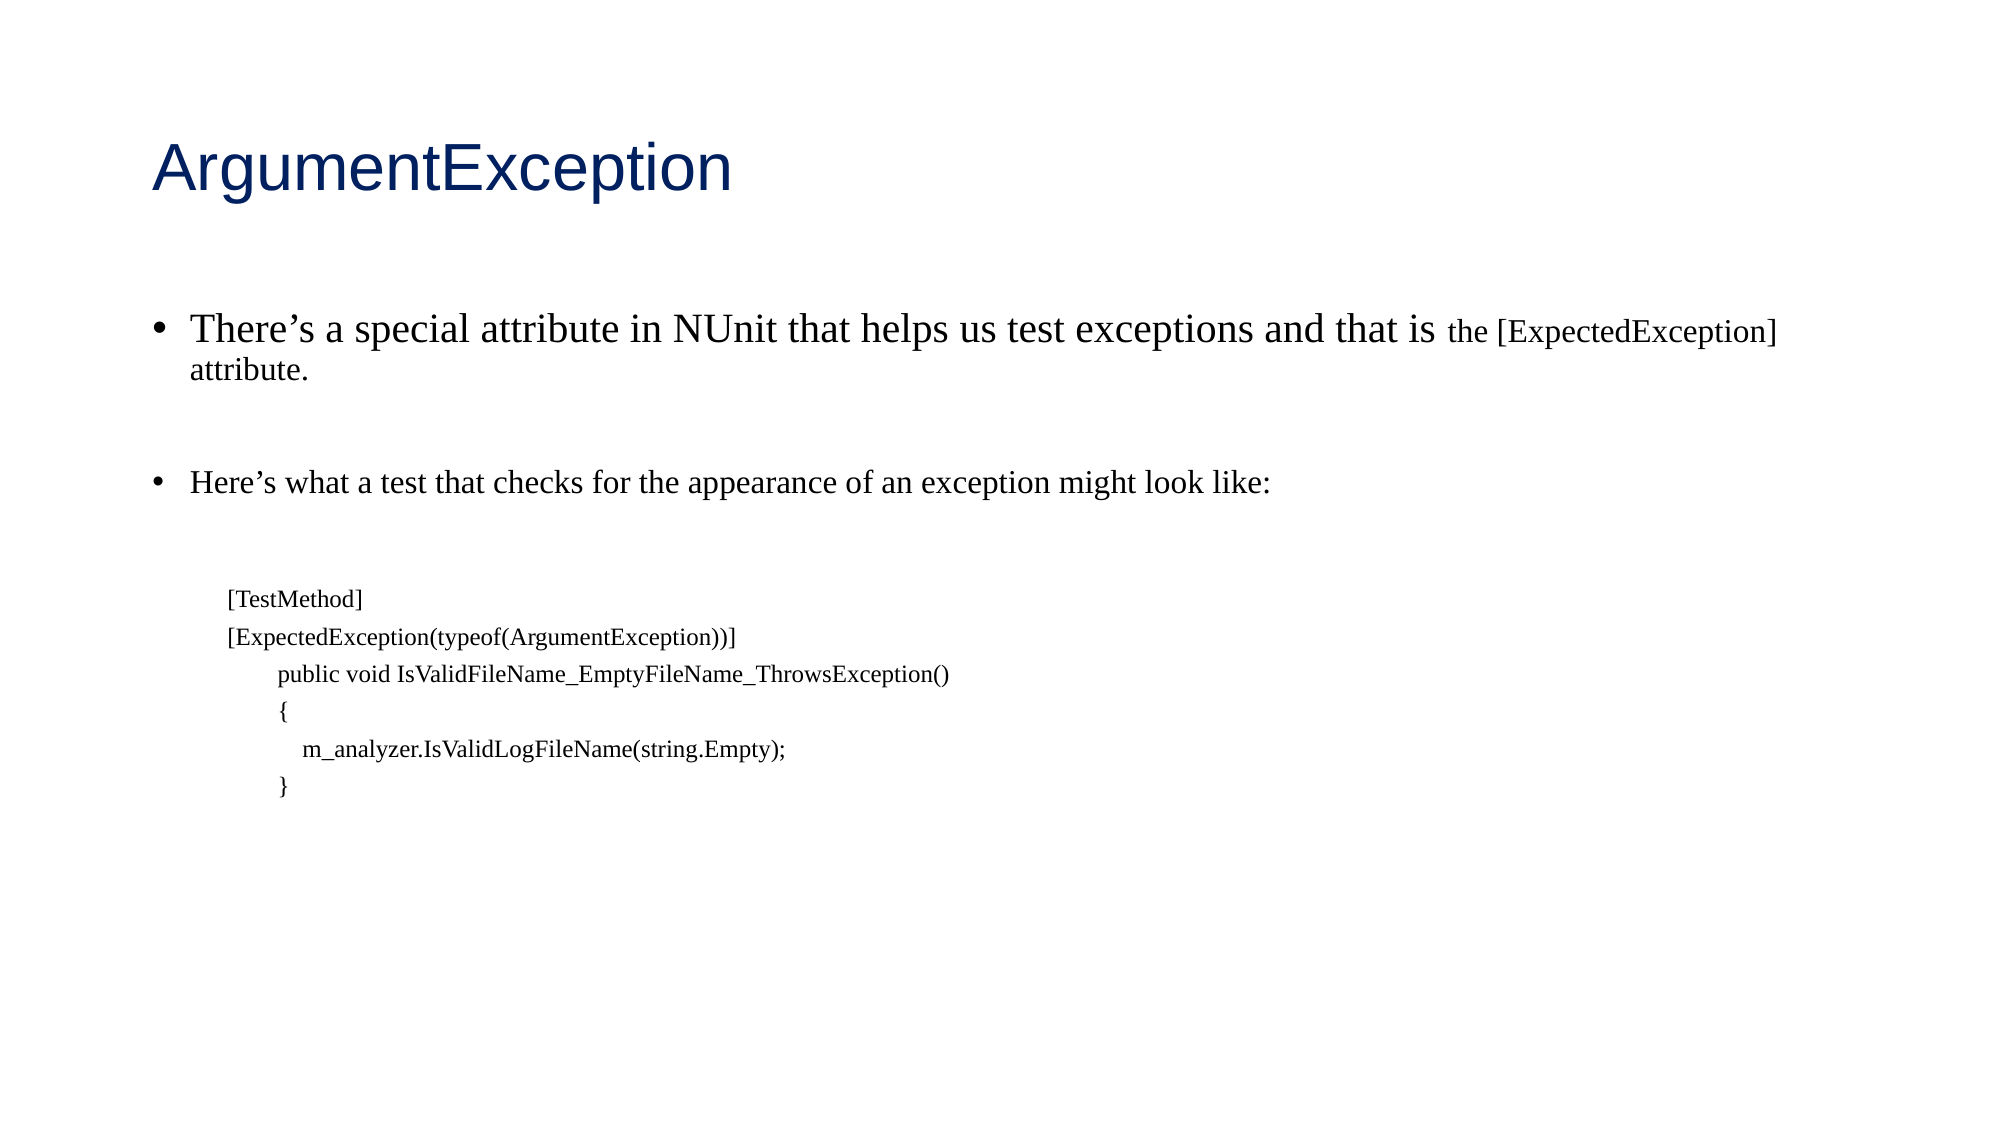

# ArgumentException
There’s a special attribute in NUnit that helps us test exceptions and that is the [ExpectedException] attribute.

Here’s what a test that checks for the appearance of an exception might look like:

[TestMethod]
[ExpectedException(typeof(ArgumentException))]
        public void IsValidFileName_EmptyFileName_ThrowsException()
        {
            m_analyzer.IsValidLogFileName(string.Empty);
        }